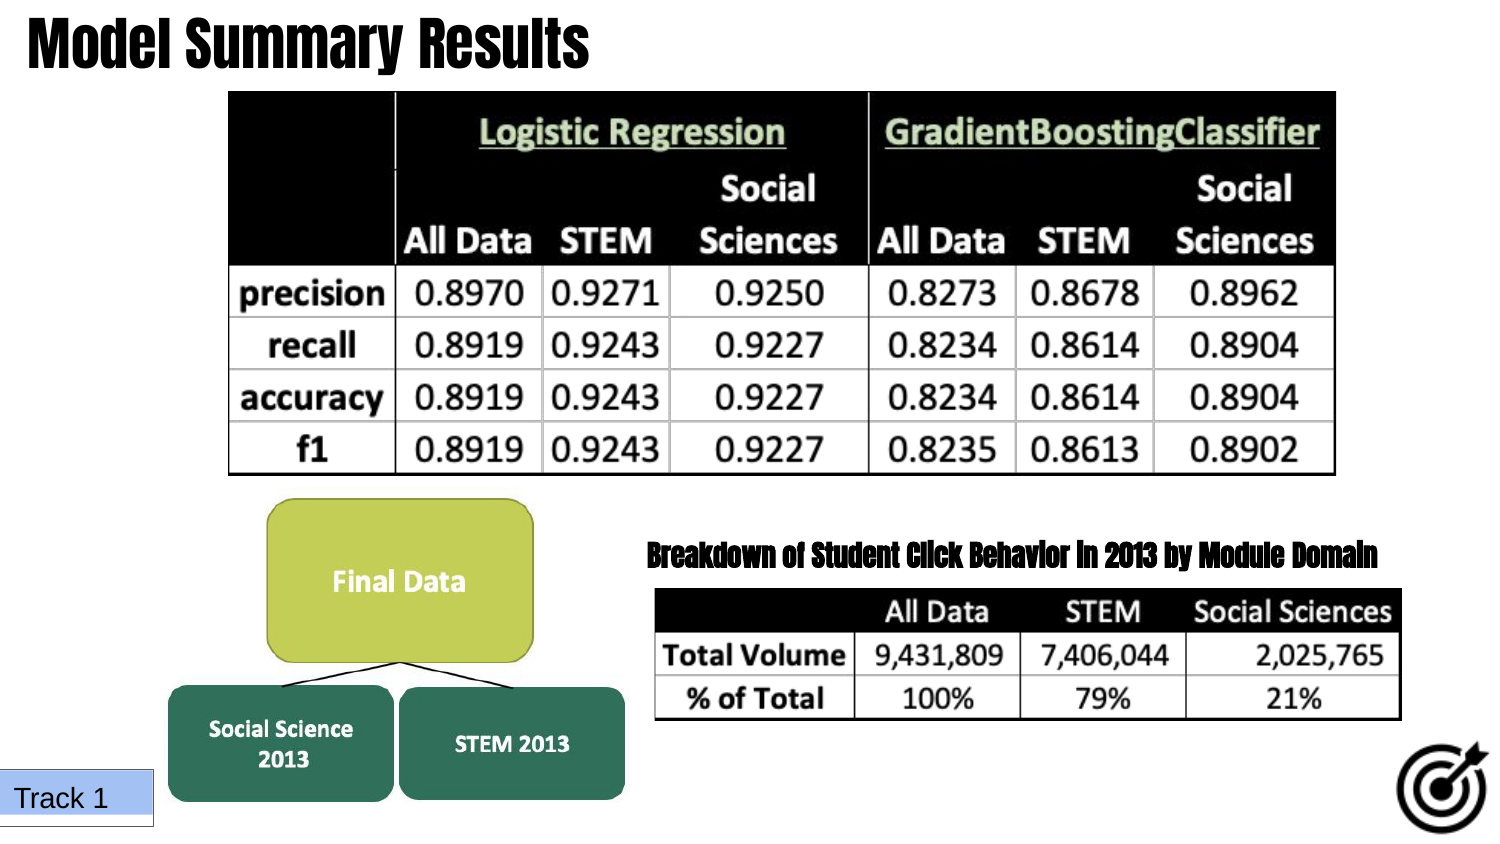

# Model Summary Results

Breakdown of Student Click Behavior in 2013 by Module Domain

Track 1